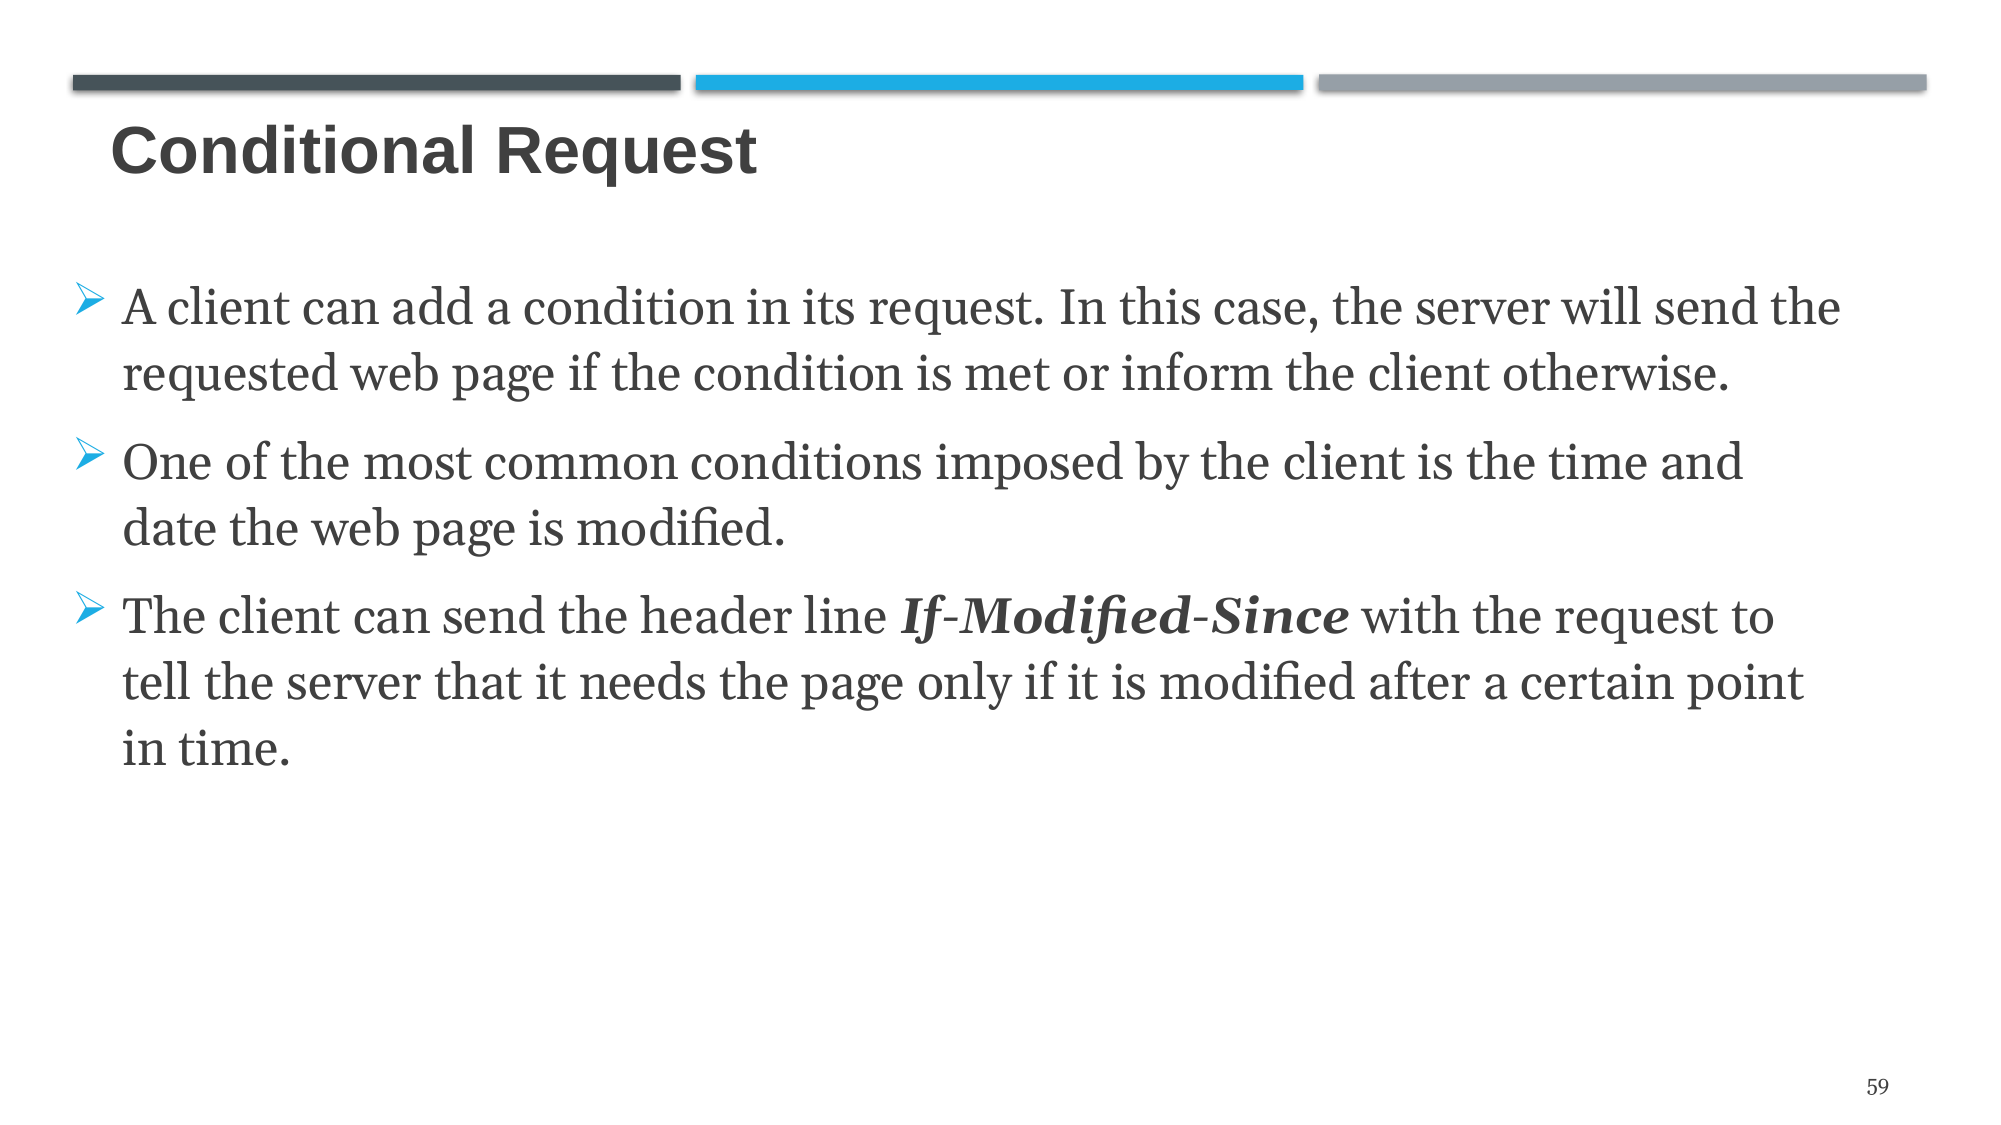

# Conditional Request
A client can add a condition in its request. In this case, the server will send the requested web page if the condition is met or inform the client otherwise.
One of the most common conditions imposed by the client is the time and date the web page is modified.
The client can send the header line If-Modified-Since with the request to tell the server that it needs the page only if it is modified after a certain point in time.
59